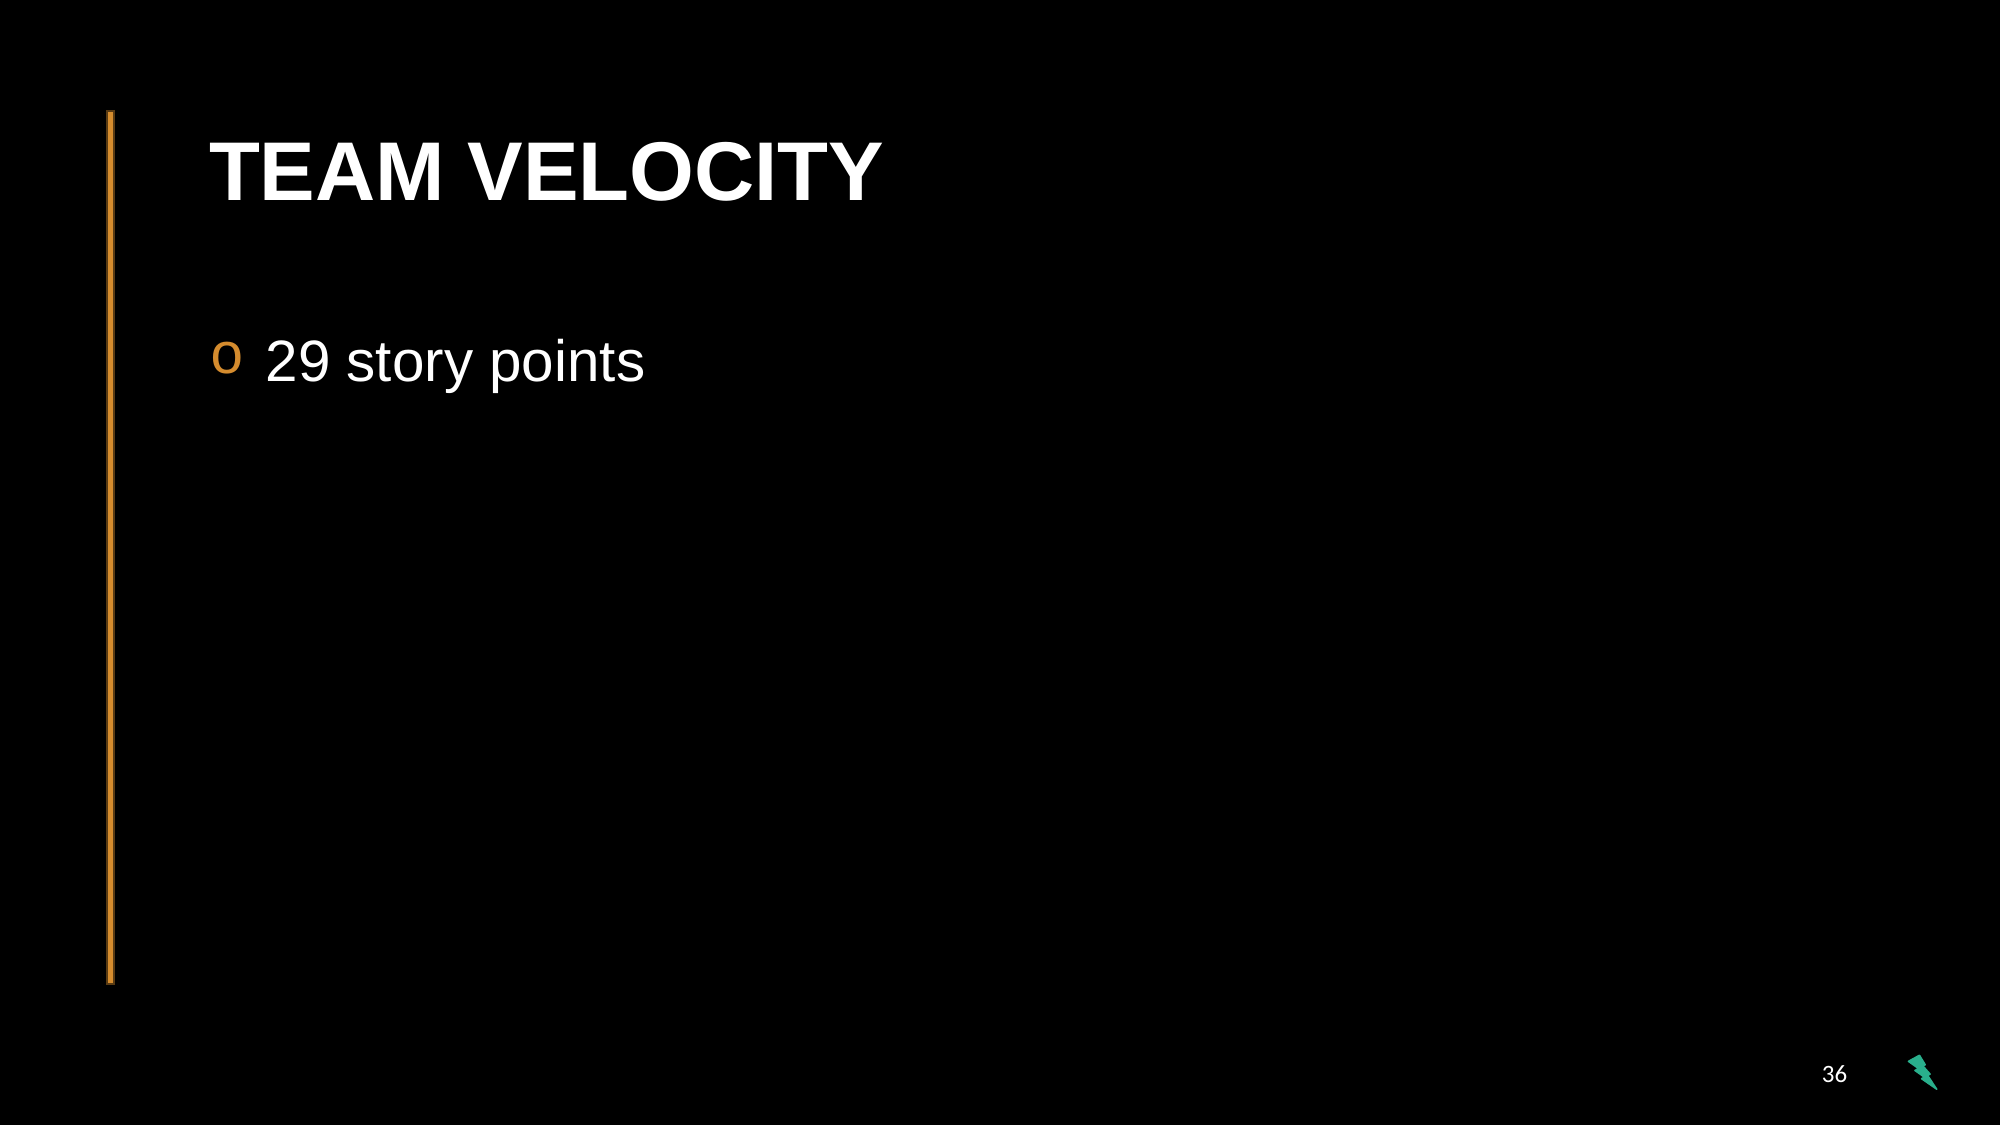

# TEAM VELOCITY

29 story points
36